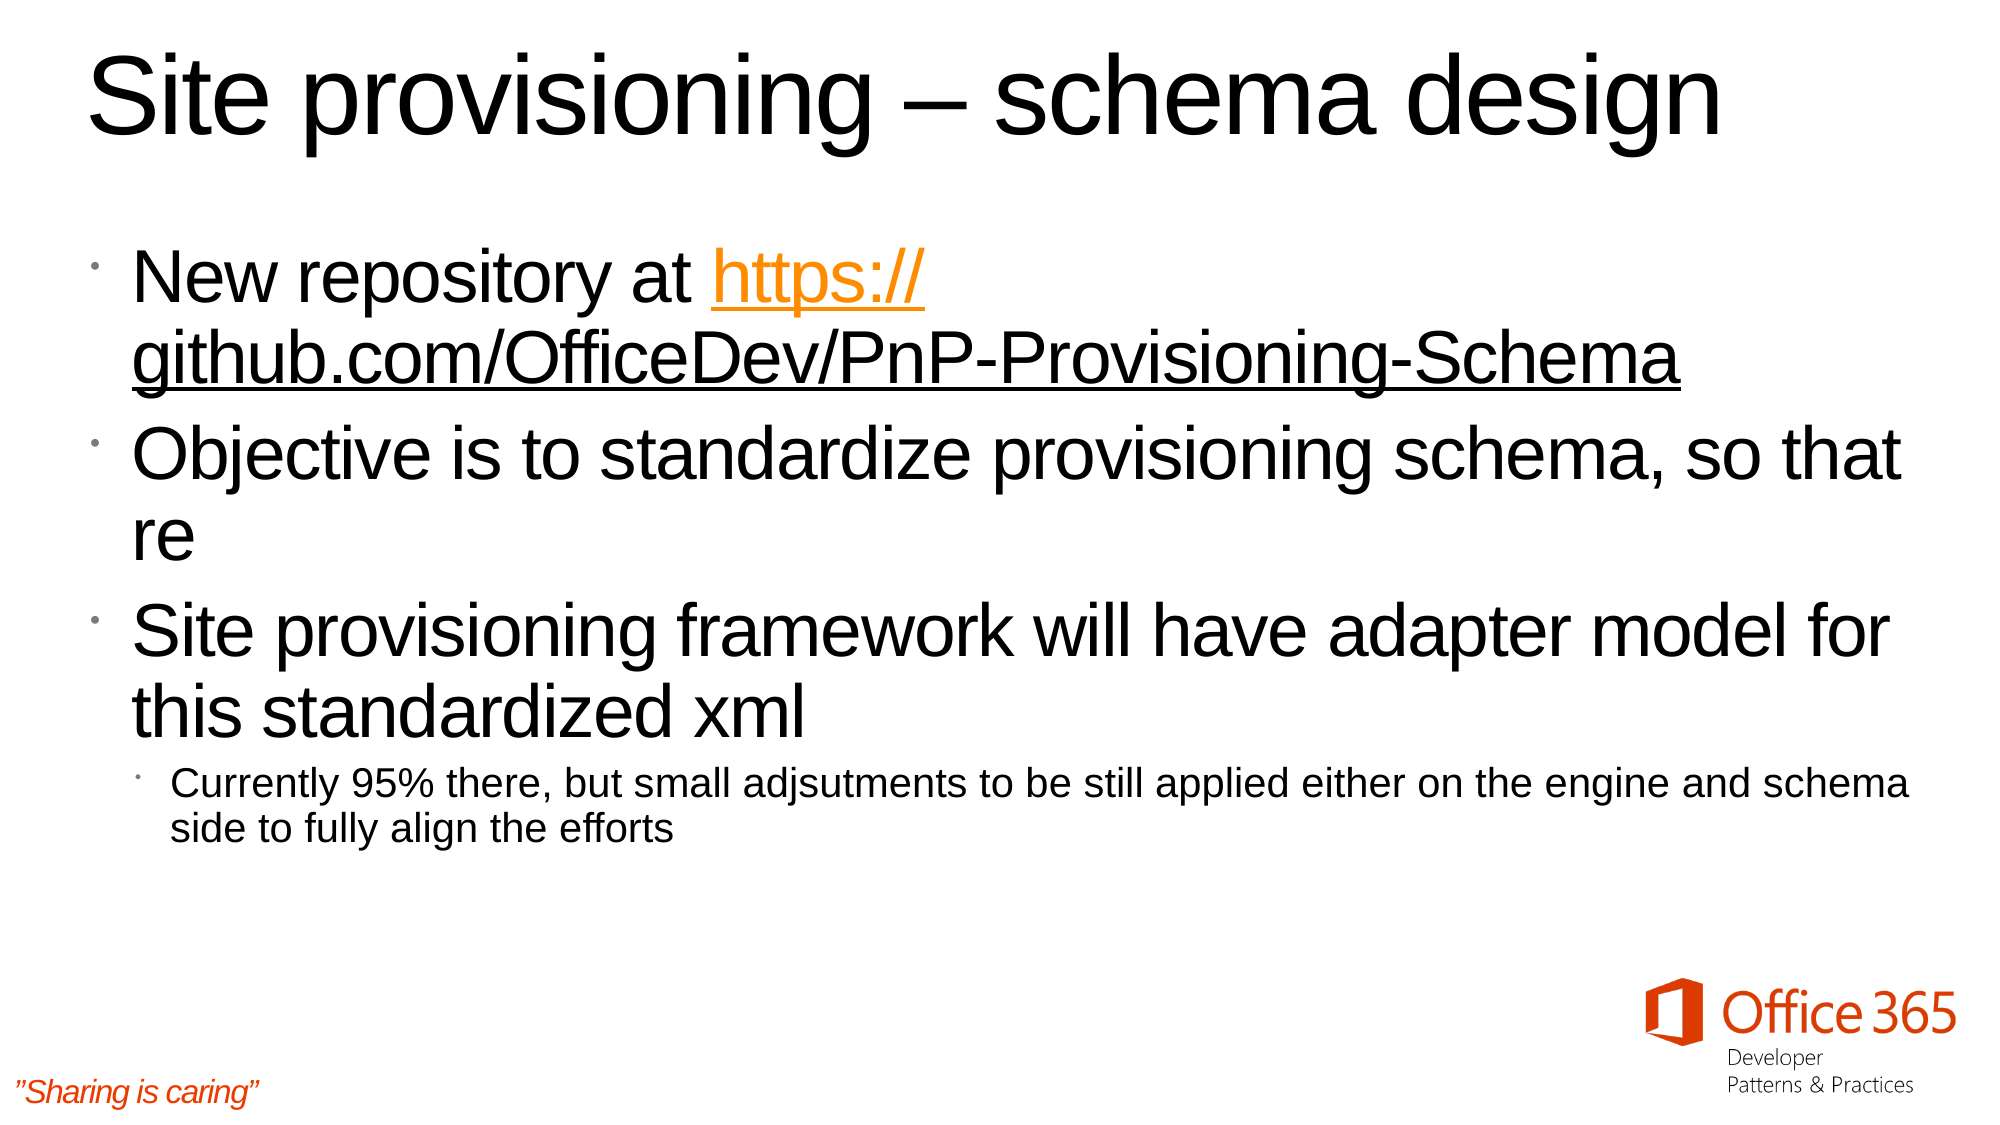

# Site provisioning – schema design
New repository at https://github.com/OfficeDev/PnP-Provisioning-Schema
Objective is to standardize provisioning schema, so that re
Site provisioning framework will have adapter model for this standardized xml
Currently 95% there, but small adjsutments to be still applied either on the engine and schema side to fully align the efforts